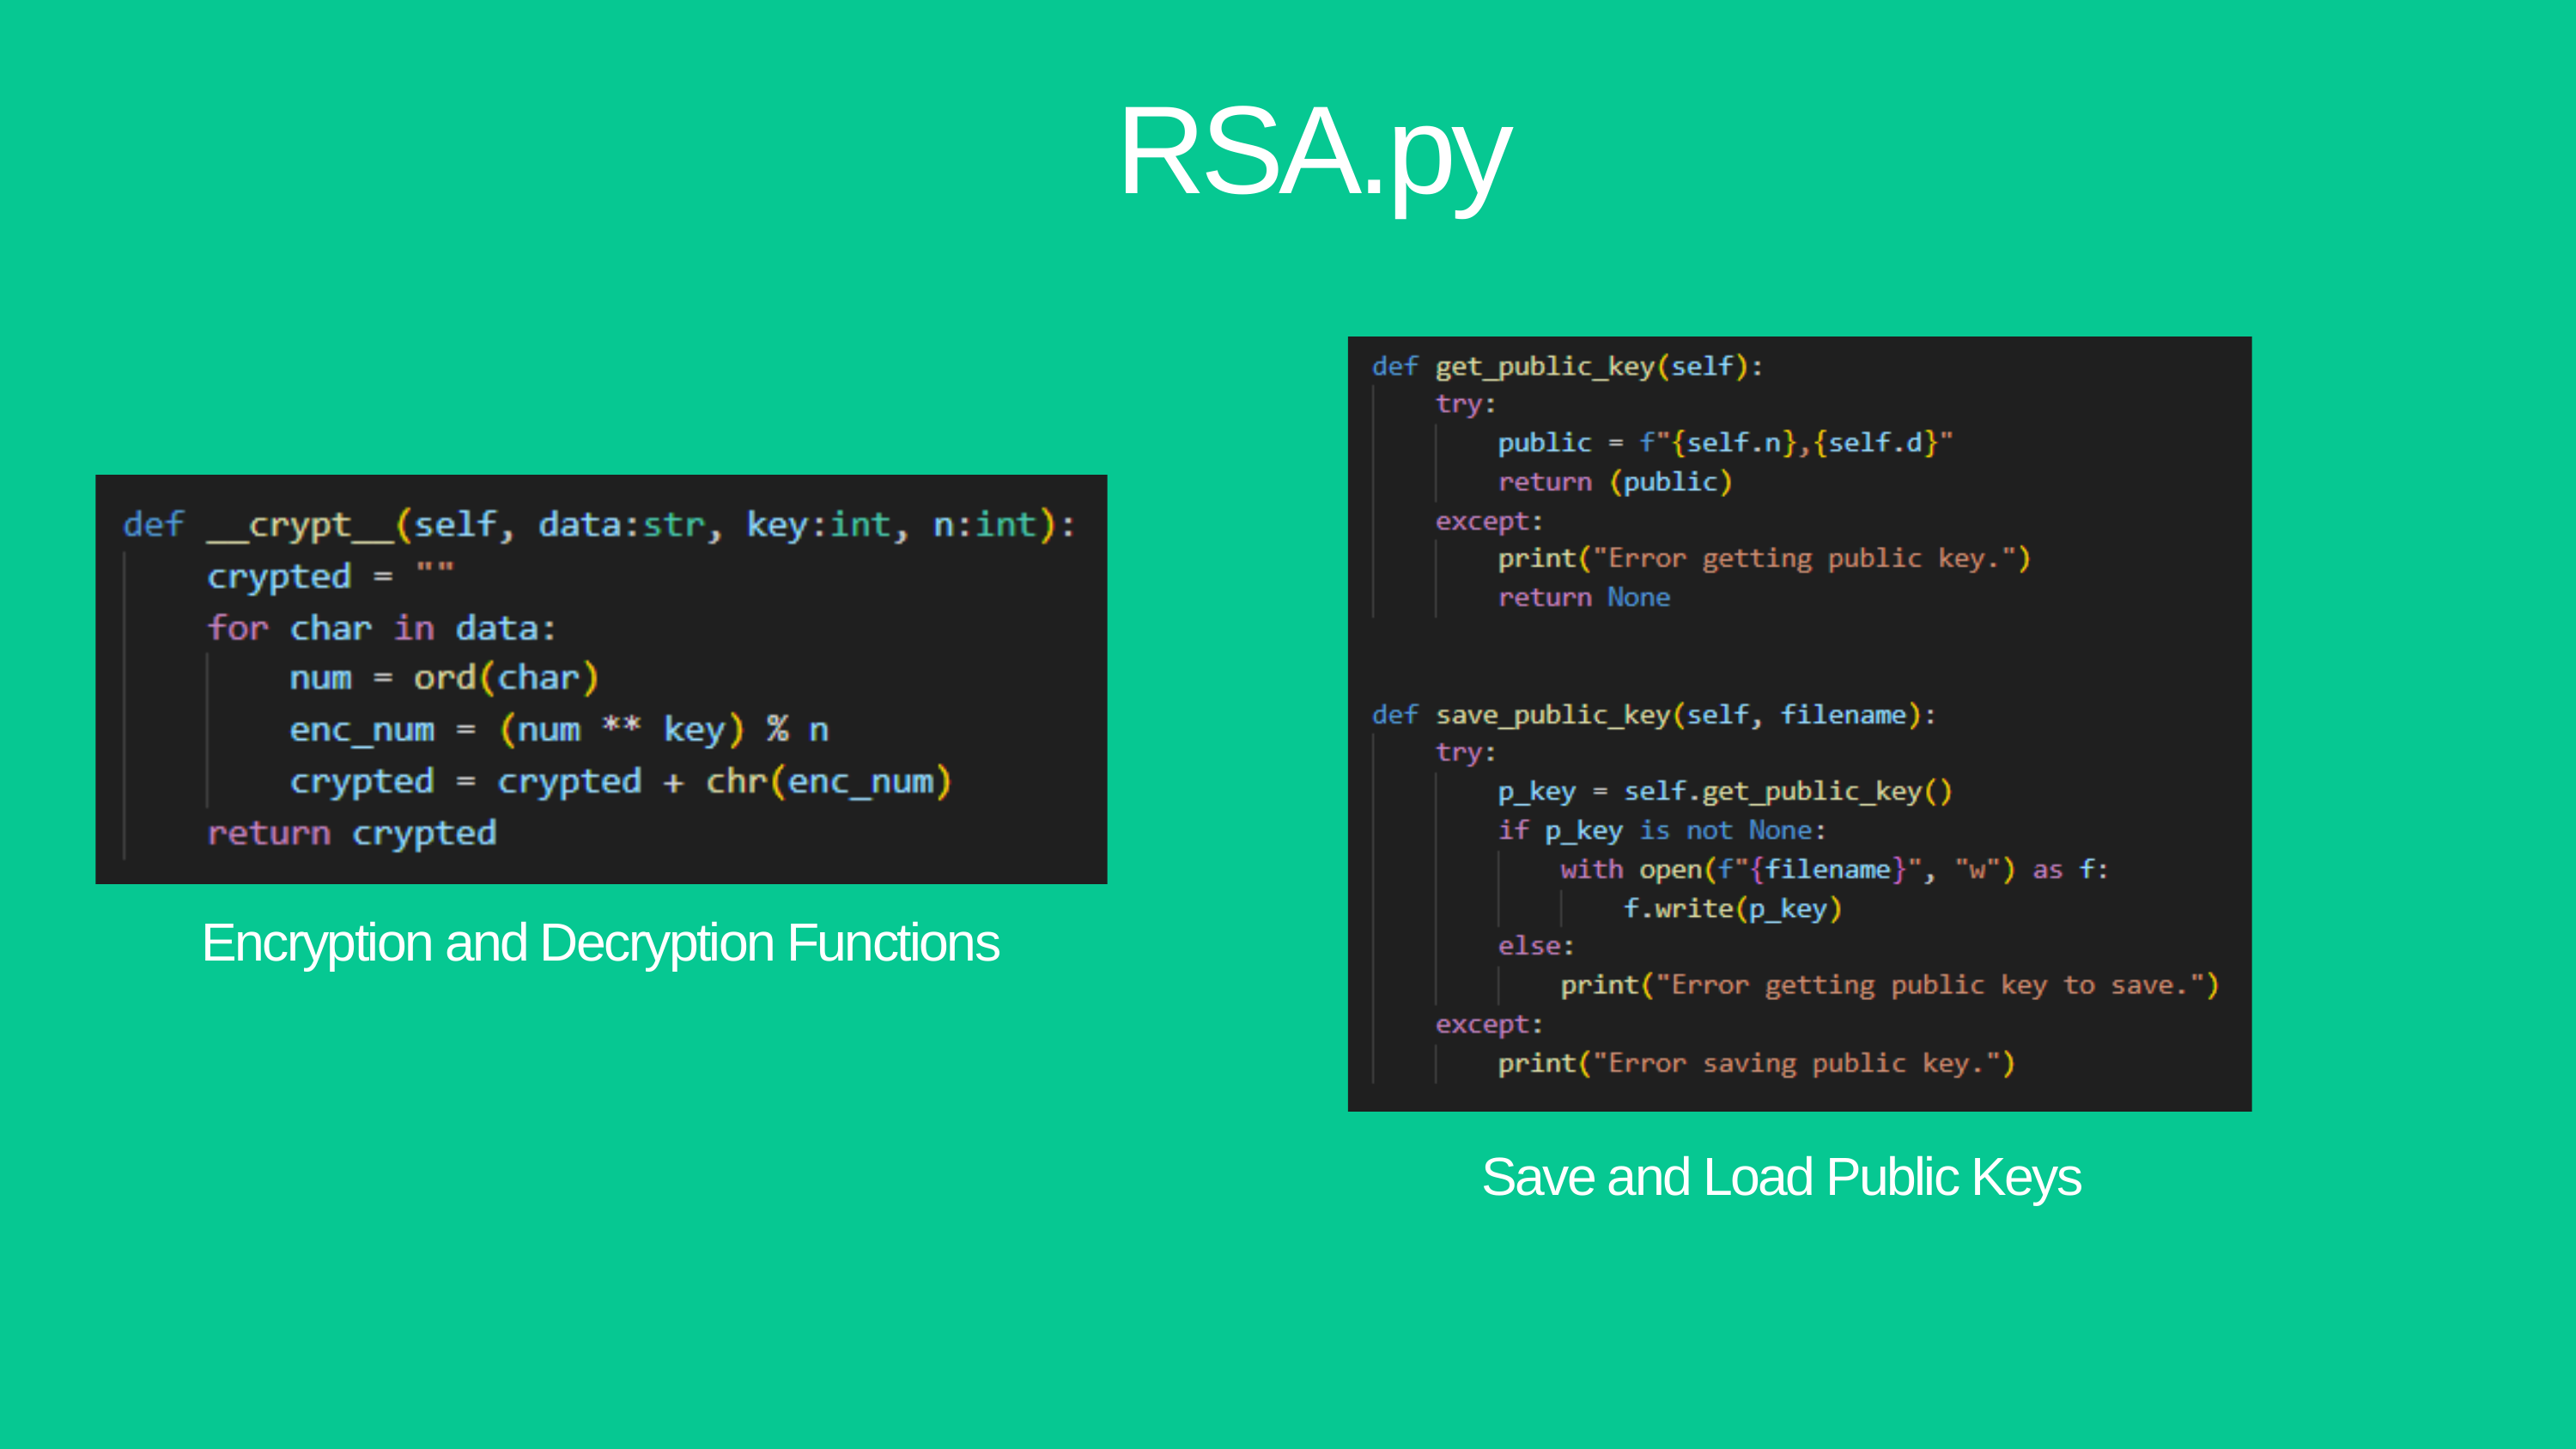

RSA.py

Encryption and Decryption Functions
Save and Load Public Keys